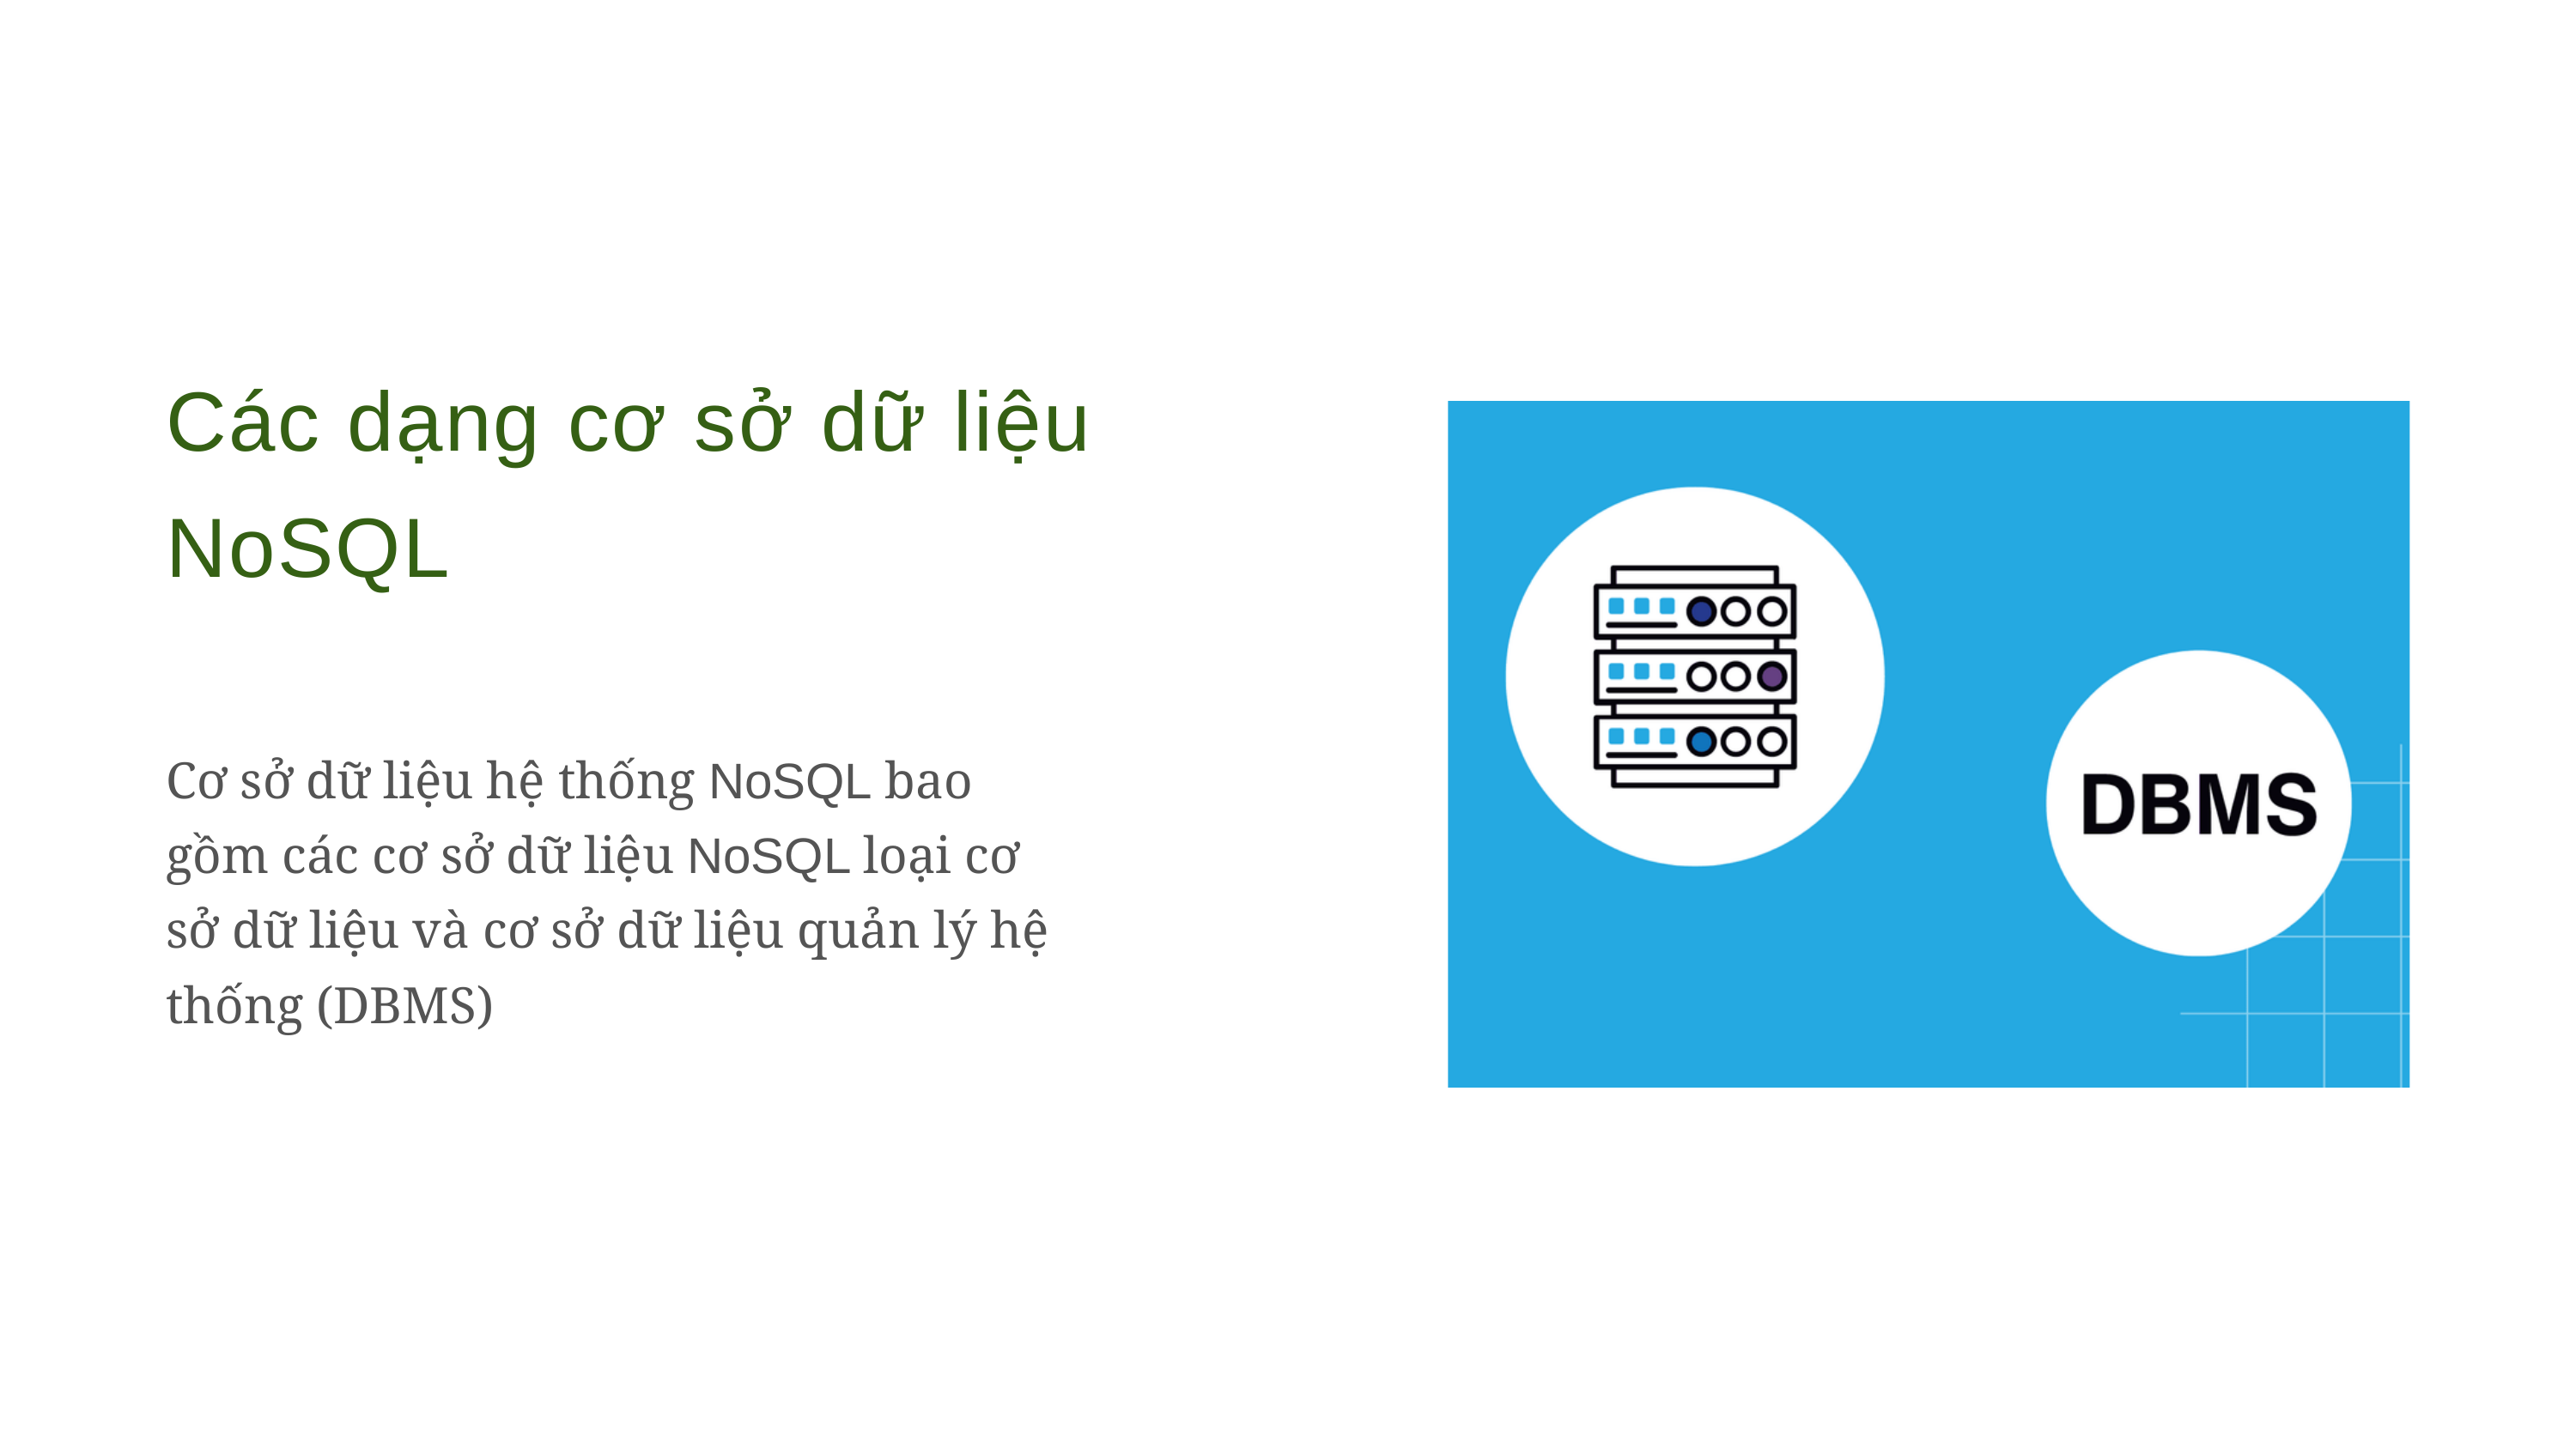

Các dạng cơ sở dữ liệu NoSQL

Cơ sở dữ liệu hệ thống NoSQL bao gồm các cơ sở dữ liệu NoSQL loại cơ sở dữ liệu và cơ sở dữ liệu quản lý hệ thống (DBMS)